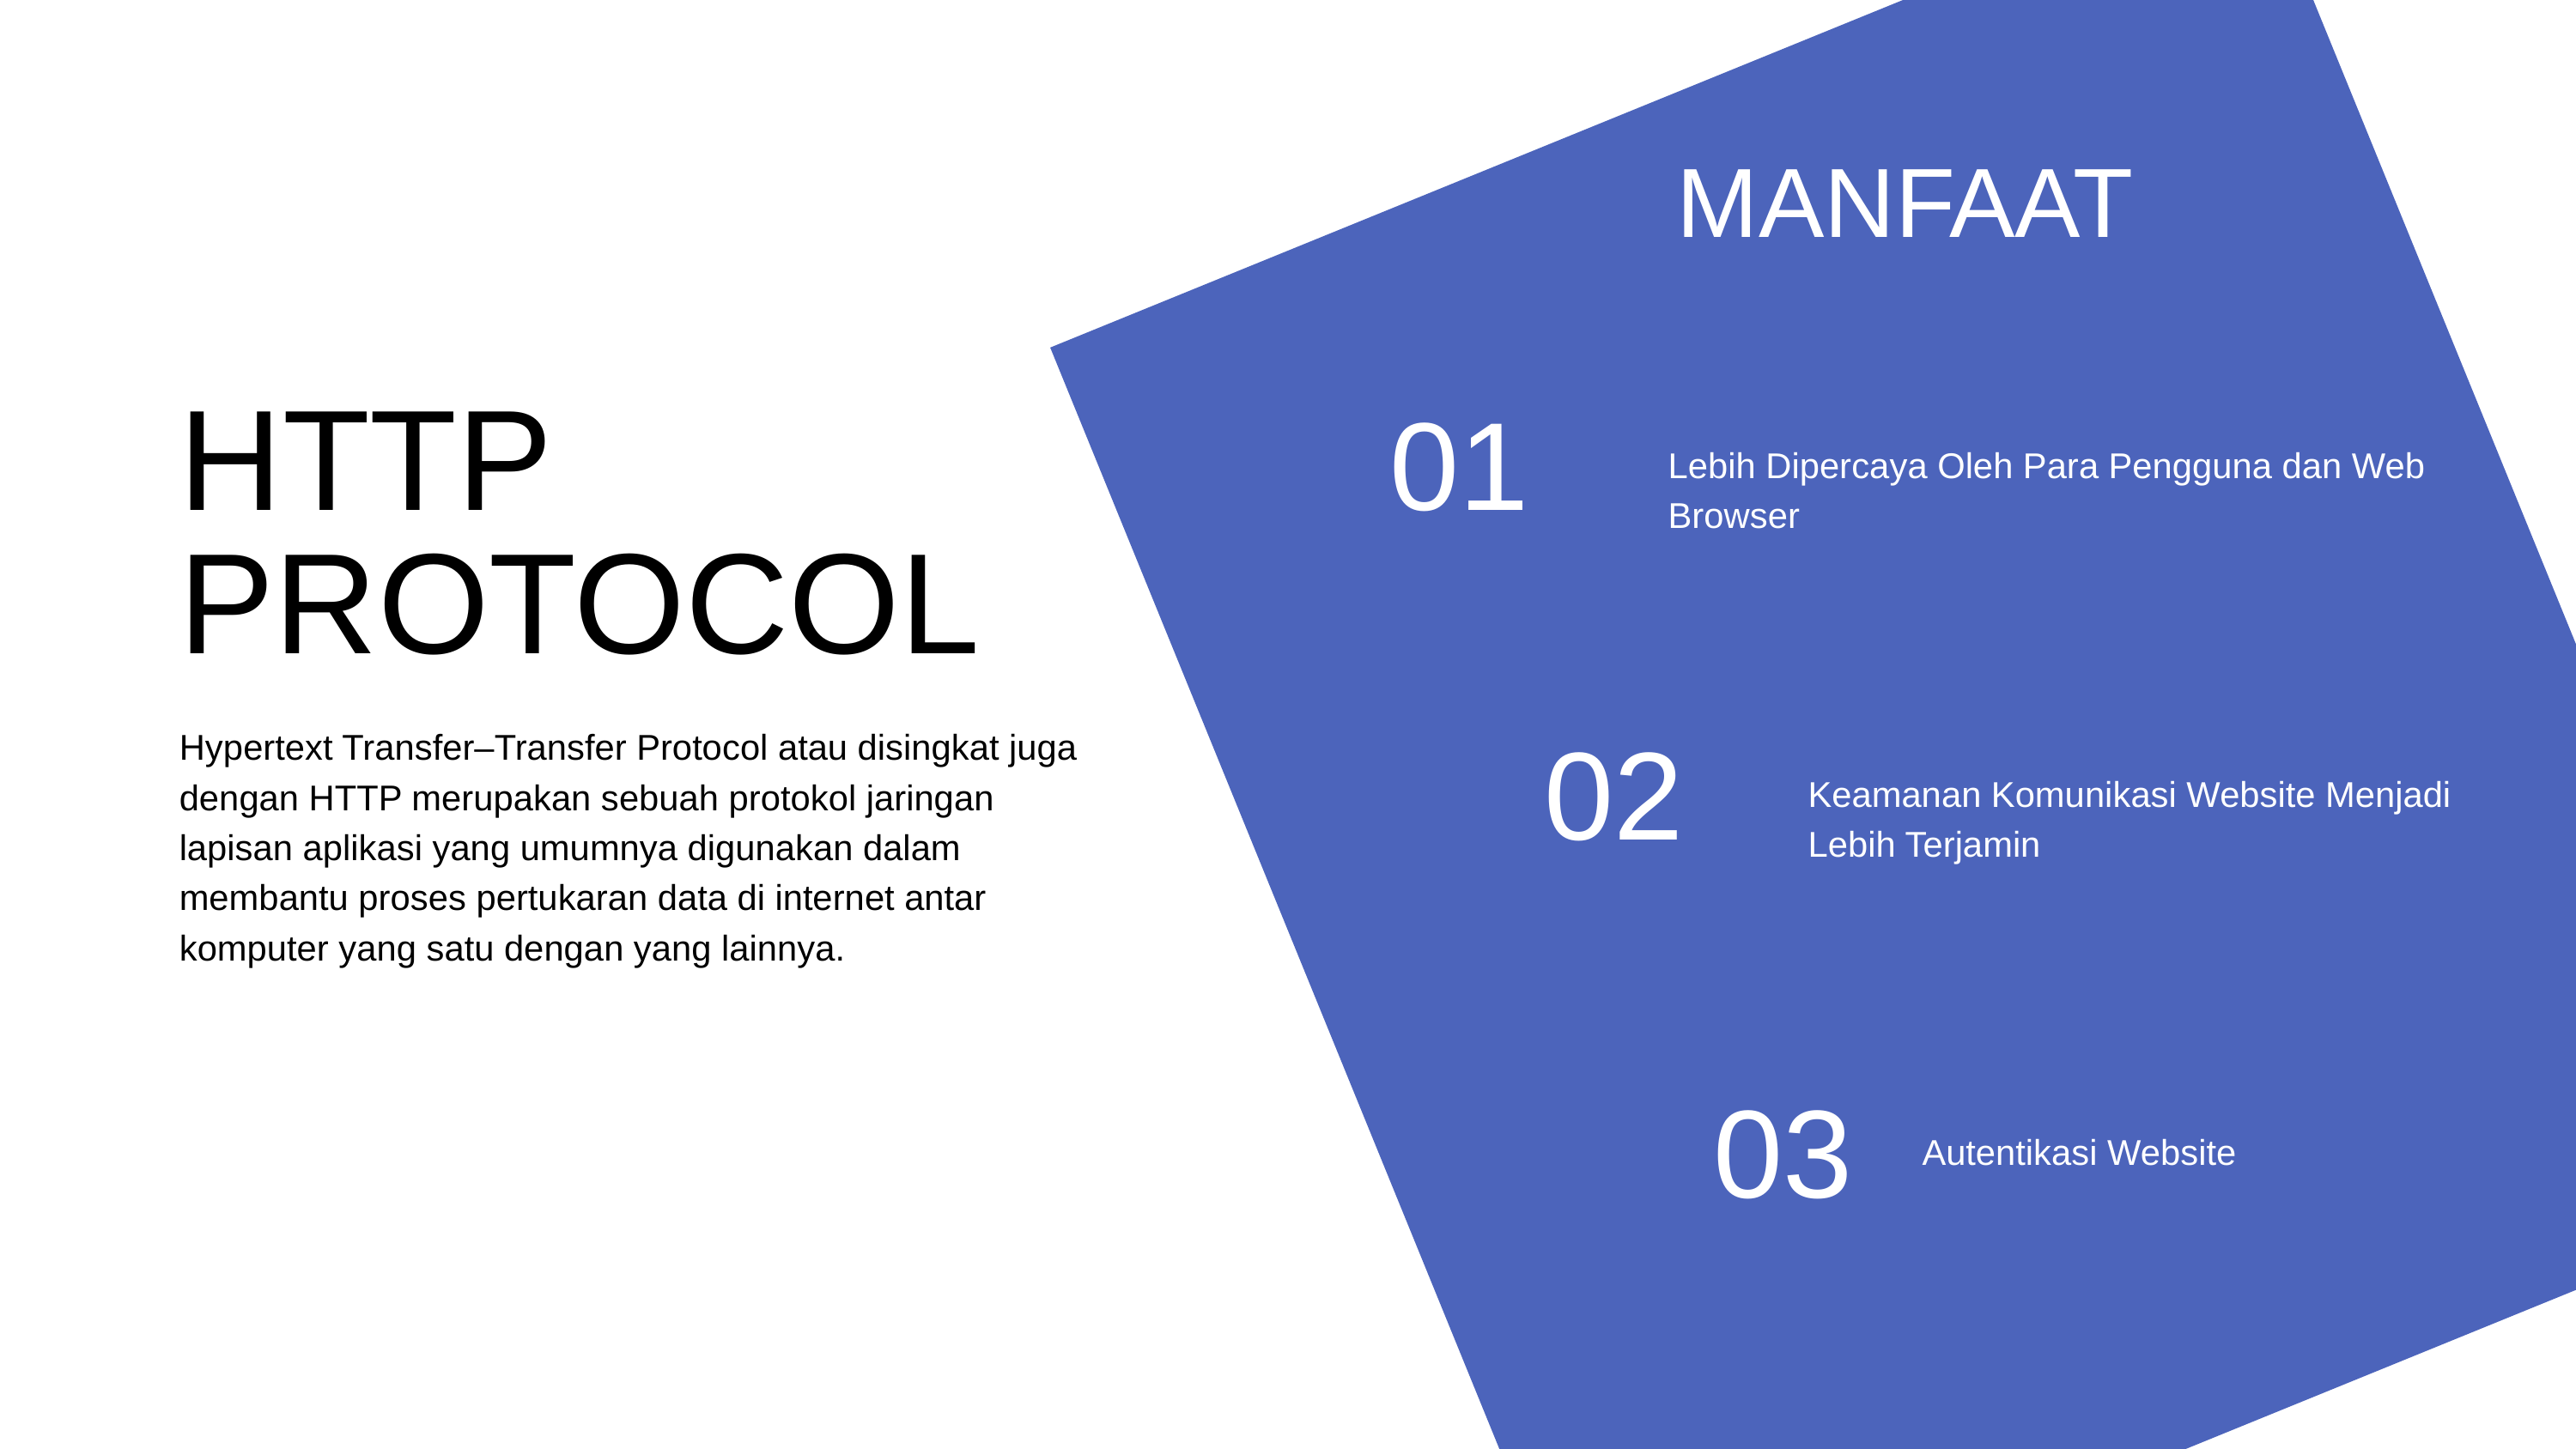

MANFAAT

01
Lebih Dipercaya Oleh Para Pengguna dan Web Browser
HTTP PROTOCOL

02
Keamanan Komunikasi Website Menjadi Lebih Terjamin
Hypertext Transfer–Transfer Protocol atau disingkat juga dengan HTTP merupakan sebuah protokol jaringan lapisan aplikasi yang umumnya digunakan dalam membantu proses pertukaran data di internet antar komputer yang satu dengan yang lainnya.
03
Autentikasi Website